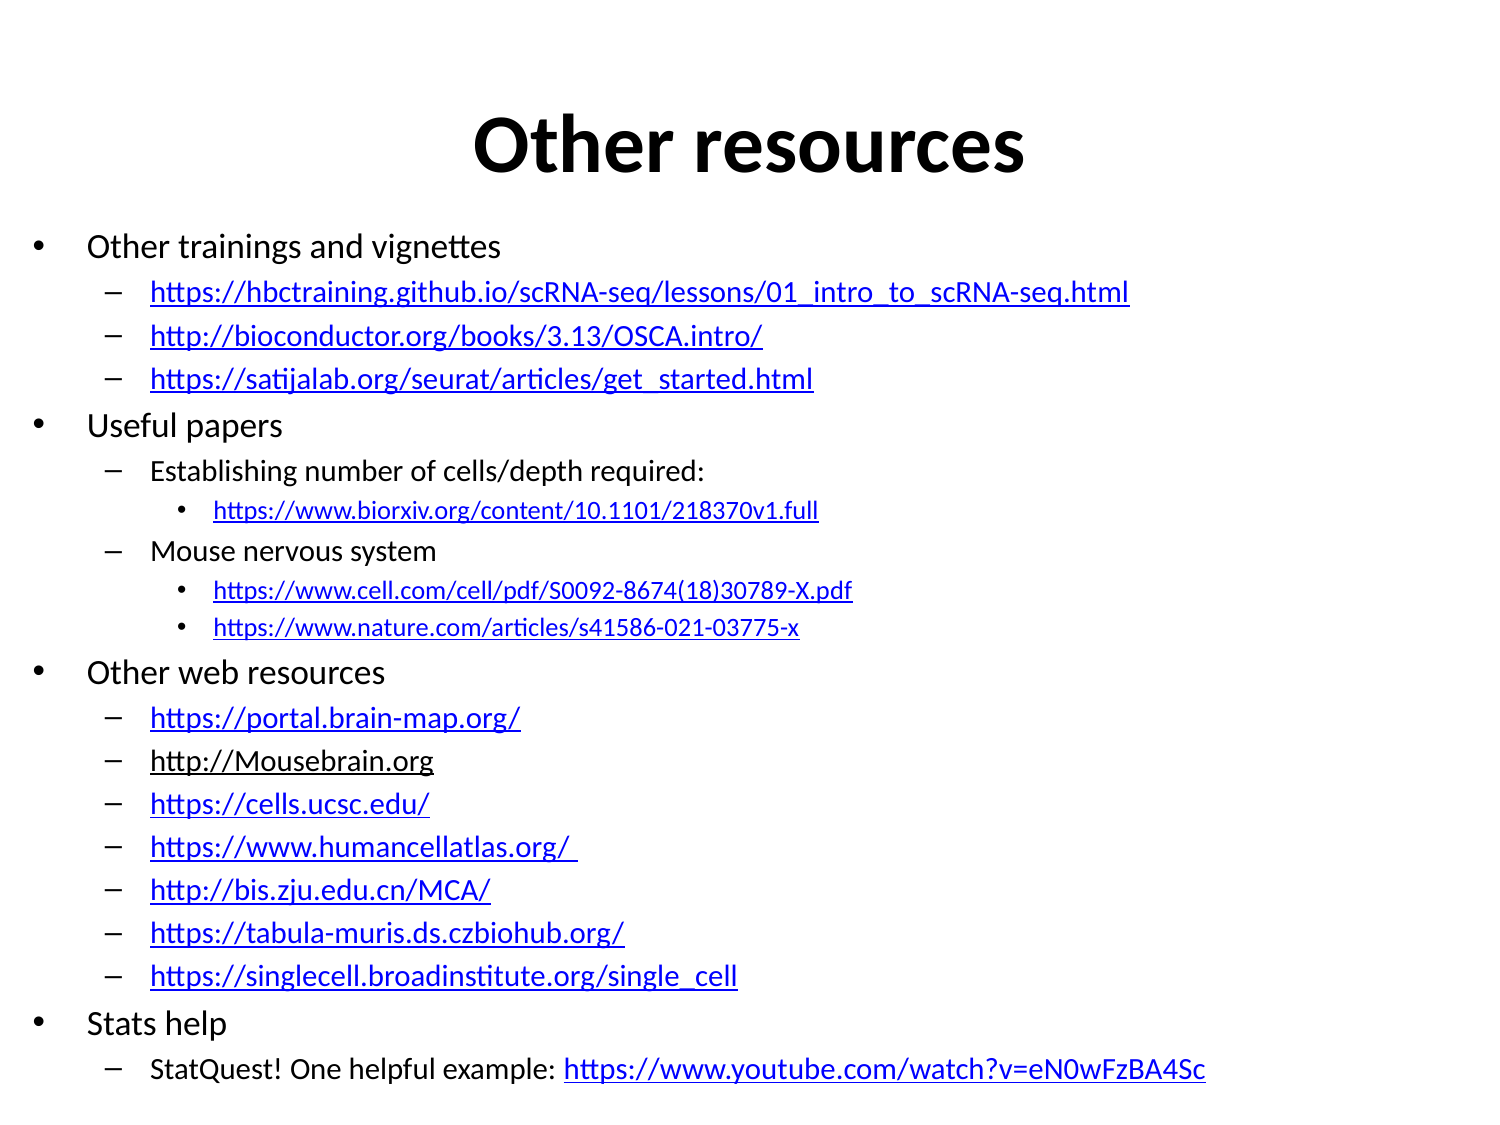

# Other resources
Other trainings and vignettes
https://hbctraining.github.io/scRNA-seq/lessons/01_intro_to_scRNA-seq.html
http://bioconductor.org/books/3.13/OSCA.intro/
https://satijalab.org/seurat/articles/get_started.html
Useful papers
Establishing number of cells/depth required:
https://www.biorxiv.org/content/10.1101/218370v1.full
Mouse nervous system
https://www.cell.com/cell/pdf/S0092-8674(18)30789-X.pdf
https://www.nature.com/articles/s41586-021-03775-x
Other web resources
https://portal.brain-map.org/
http://Mousebrain.org
https://cells.ucsc.edu/
https://www.humancellatlas.org/
http://bis.zju.edu.cn/MCA/
https://tabula-muris.ds.czbiohub.org/
https://singlecell.broadinstitute.org/single_cell
Stats help
StatQuest! One helpful example: https://www.youtube.com/watch?v=eN0wFzBA4Sc